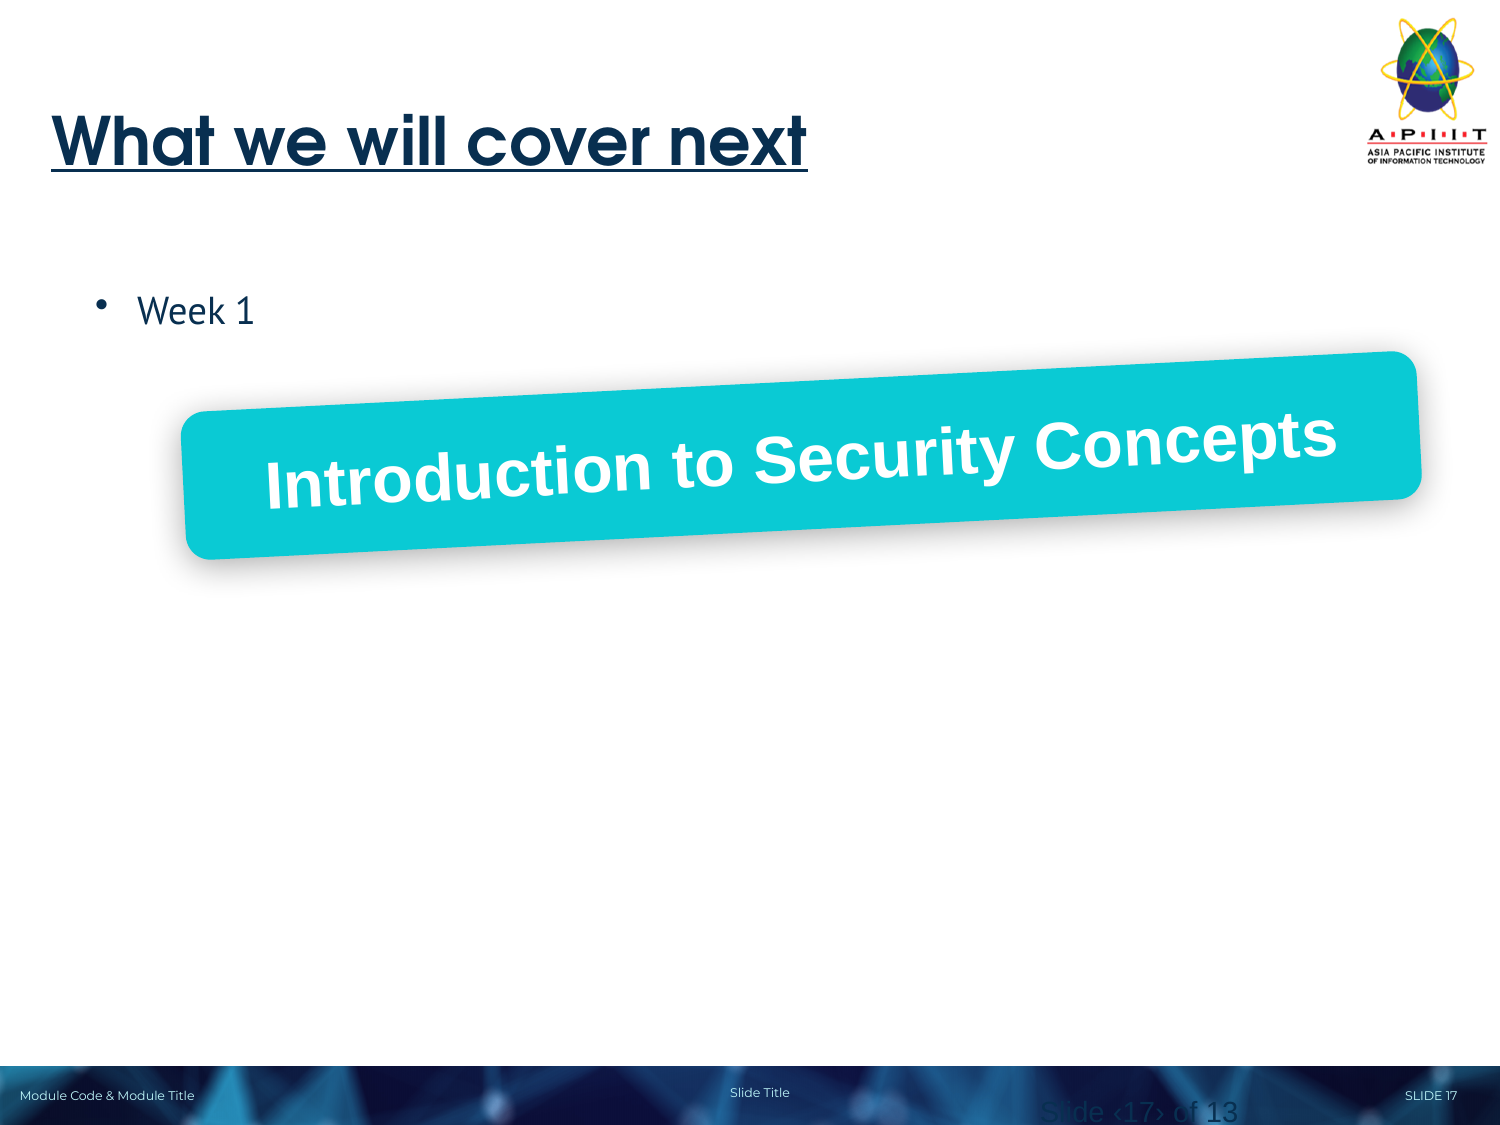

# What we will cover next
Week 1

Introduction to Security Concepts
Slide ‹17› of 13